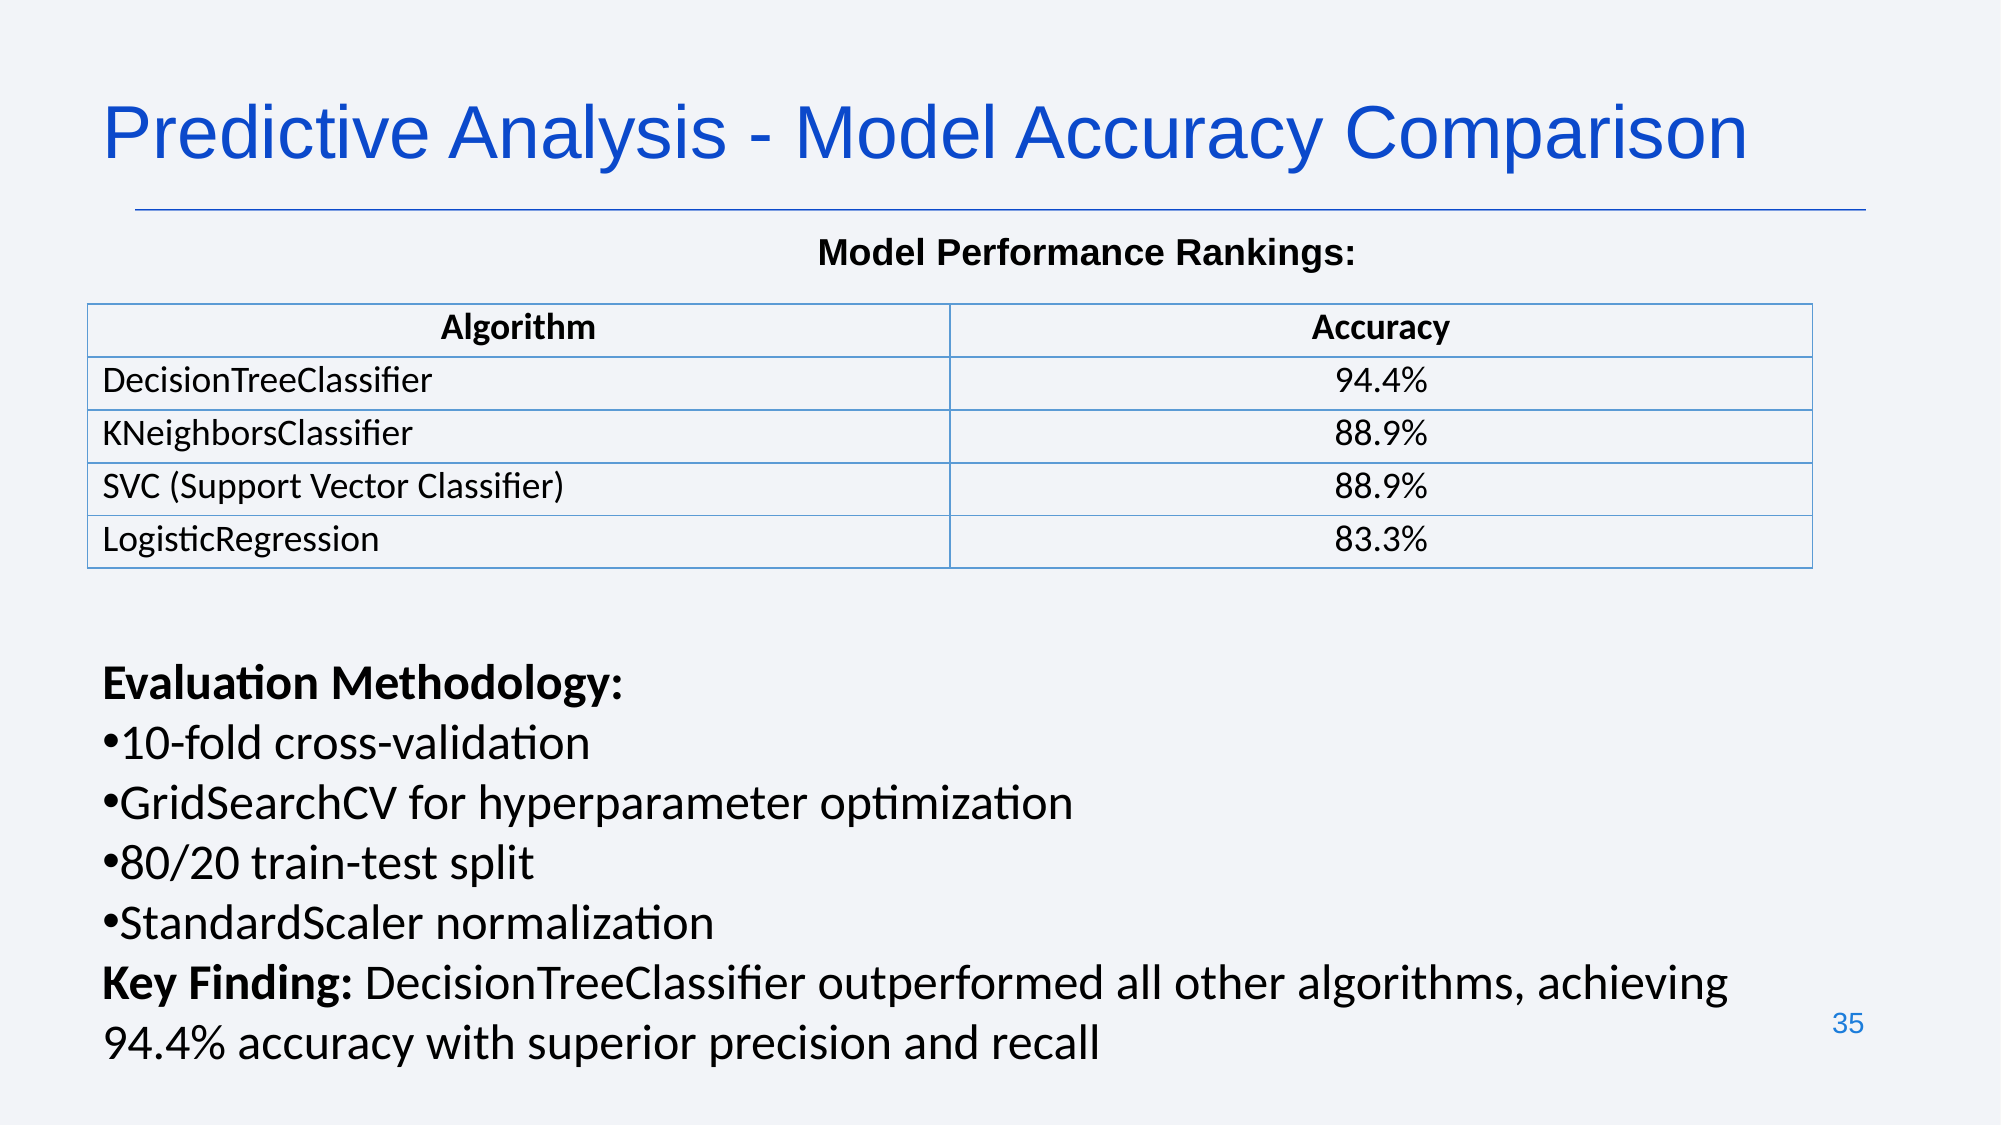

Predictive Analysis - Model Accuracy Comparison
Model Performance Rankings:
| Algorithm | Accuracy |
| --- | --- |
| DecisionTreeClassifier | 94.4% |
| KNeighborsClassifier | 88.9% |
| SVC (Support Vector Classifier) | 88.9% |
| LogisticRegression | 83.3% |
Evaluation Methodology:
10-fold cross-validation
GridSearchCV for hyperparameter optimization
80/20 train-test split
StandardScaler normalization
Key Finding: DecisionTreeClassifier outperformed all other algorithms, achieving 94.4% accuracy with superior precision and recall
35